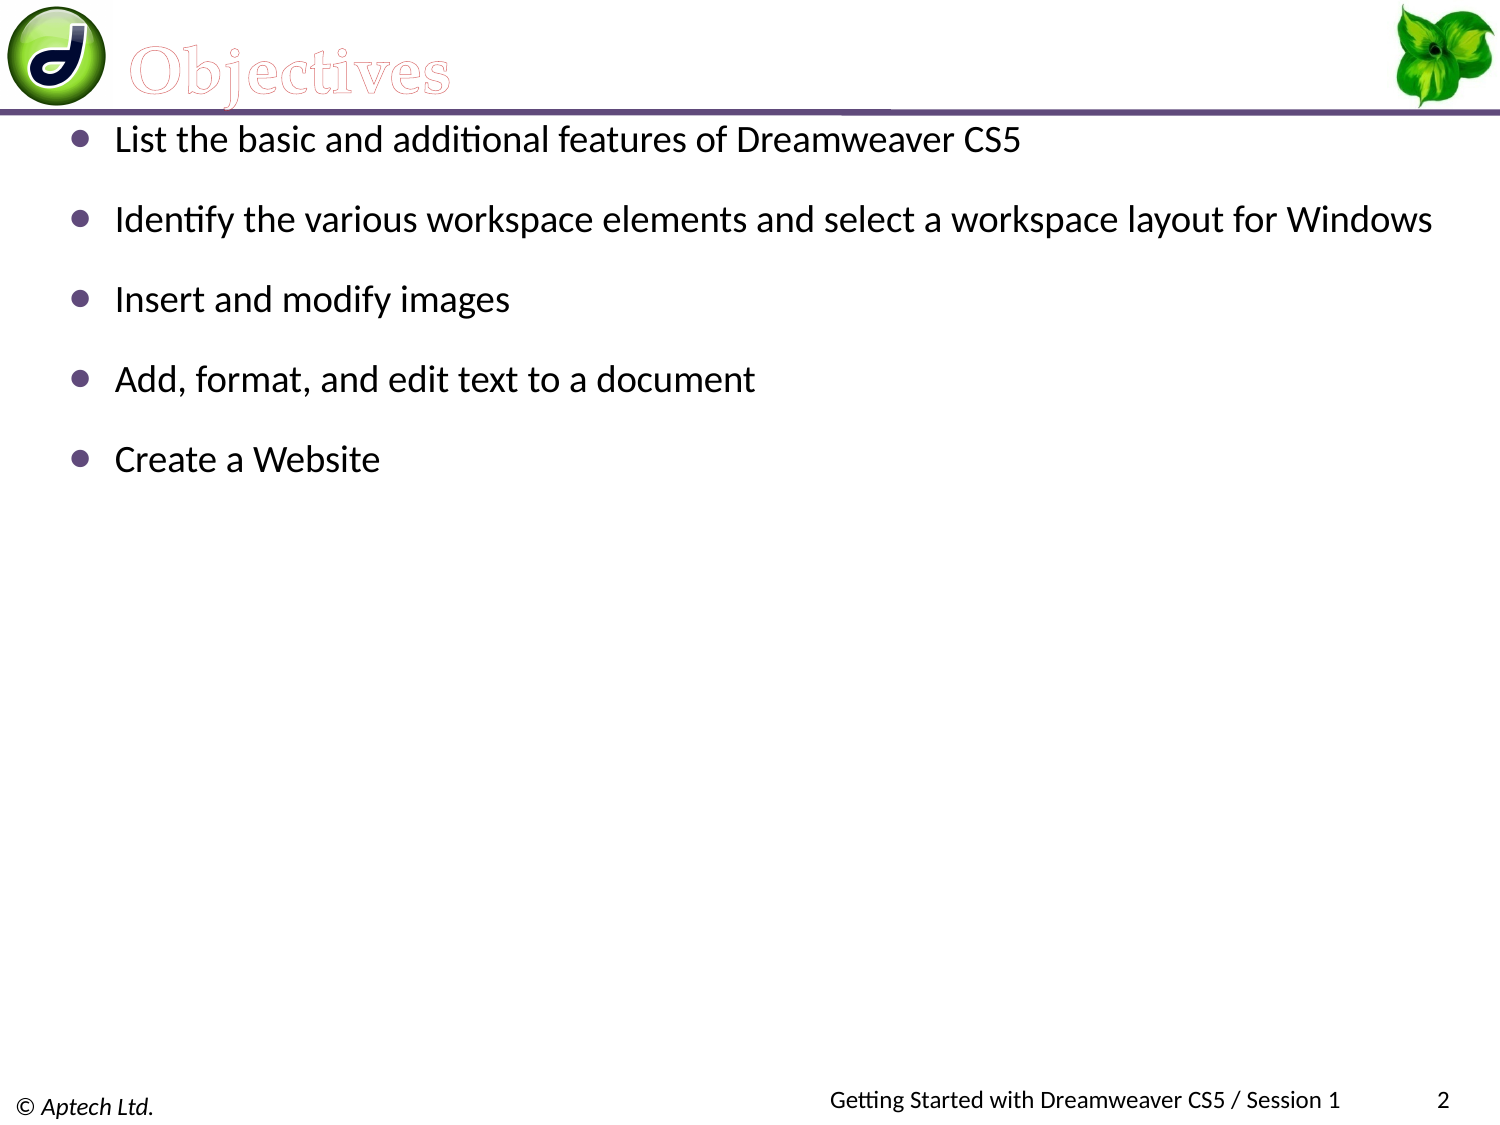

# Objectives
List the basic and additional features of Dreamweaver CS5
Identify the various workspace elements and select a workspace layout for Windows
Insert and modify images
Add, format, and edit text to a document
Create a Website
Getting Started with Dreamweaver CS5 / Session 1
2